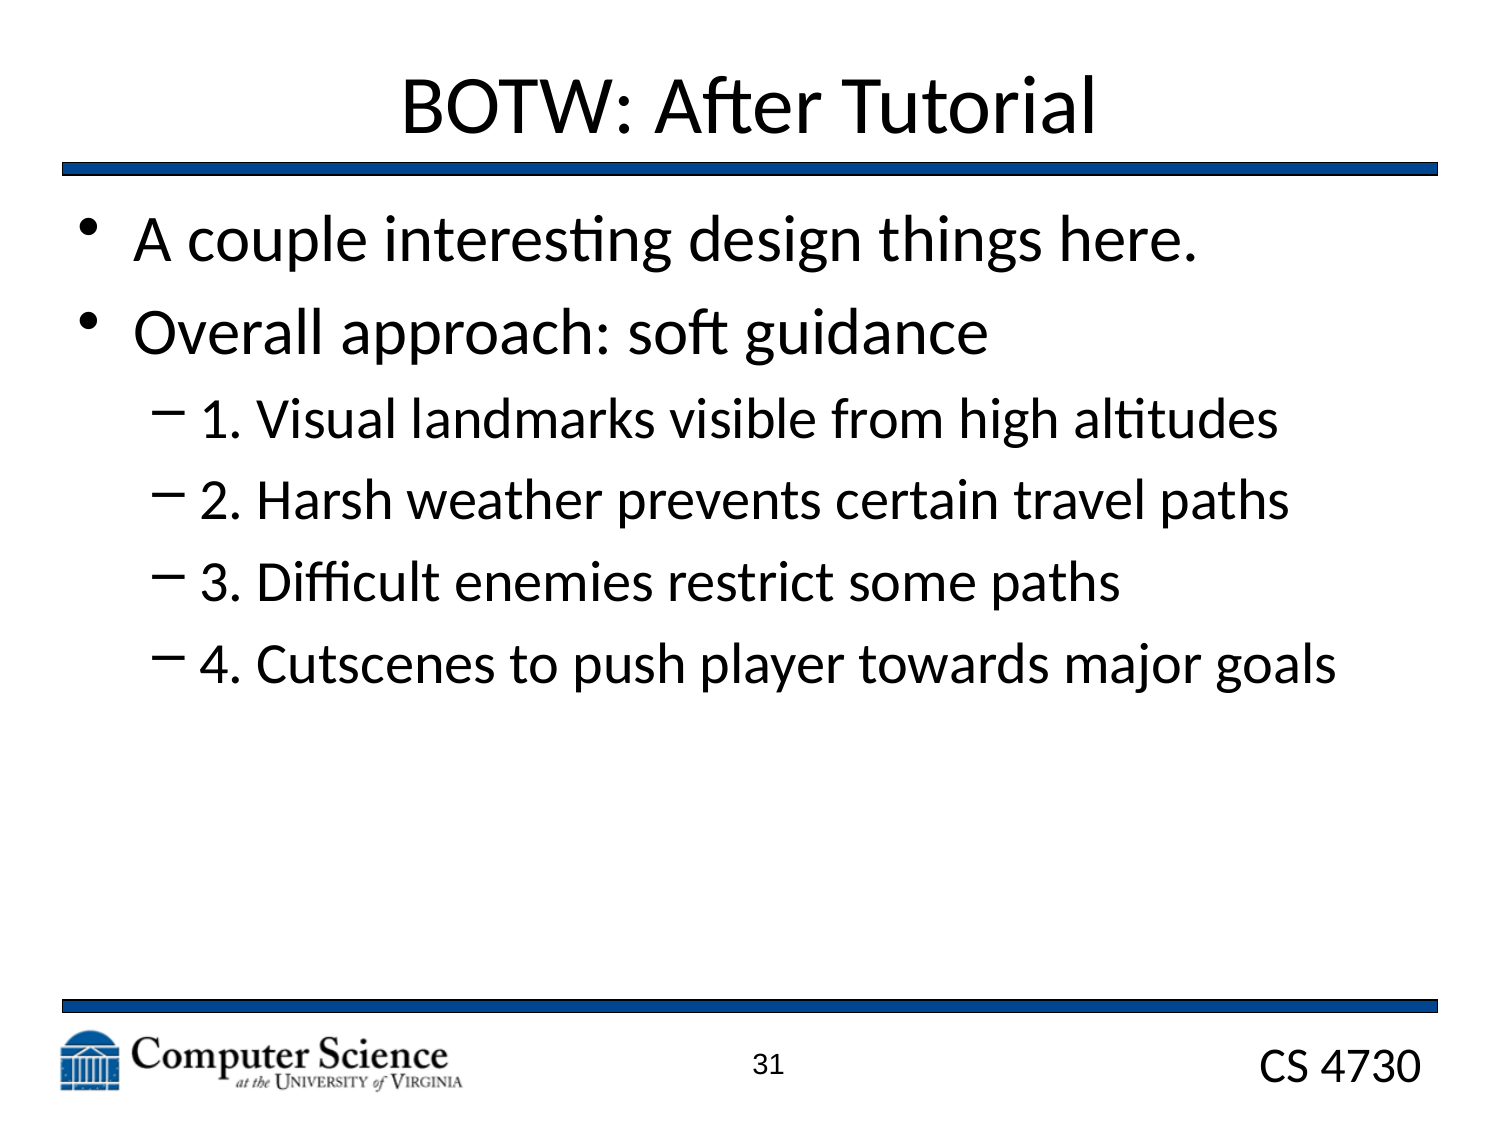

# BOTW: After Tutorial
A couple interesting design things here.
Overall approach: soft guidance
1. Visual landmarks visible from high altitudes
2. Harsh weather prevents certain travel paths
3. Difficult enemies restrict some paths
4. Cutscenes to push player towards major goals
31